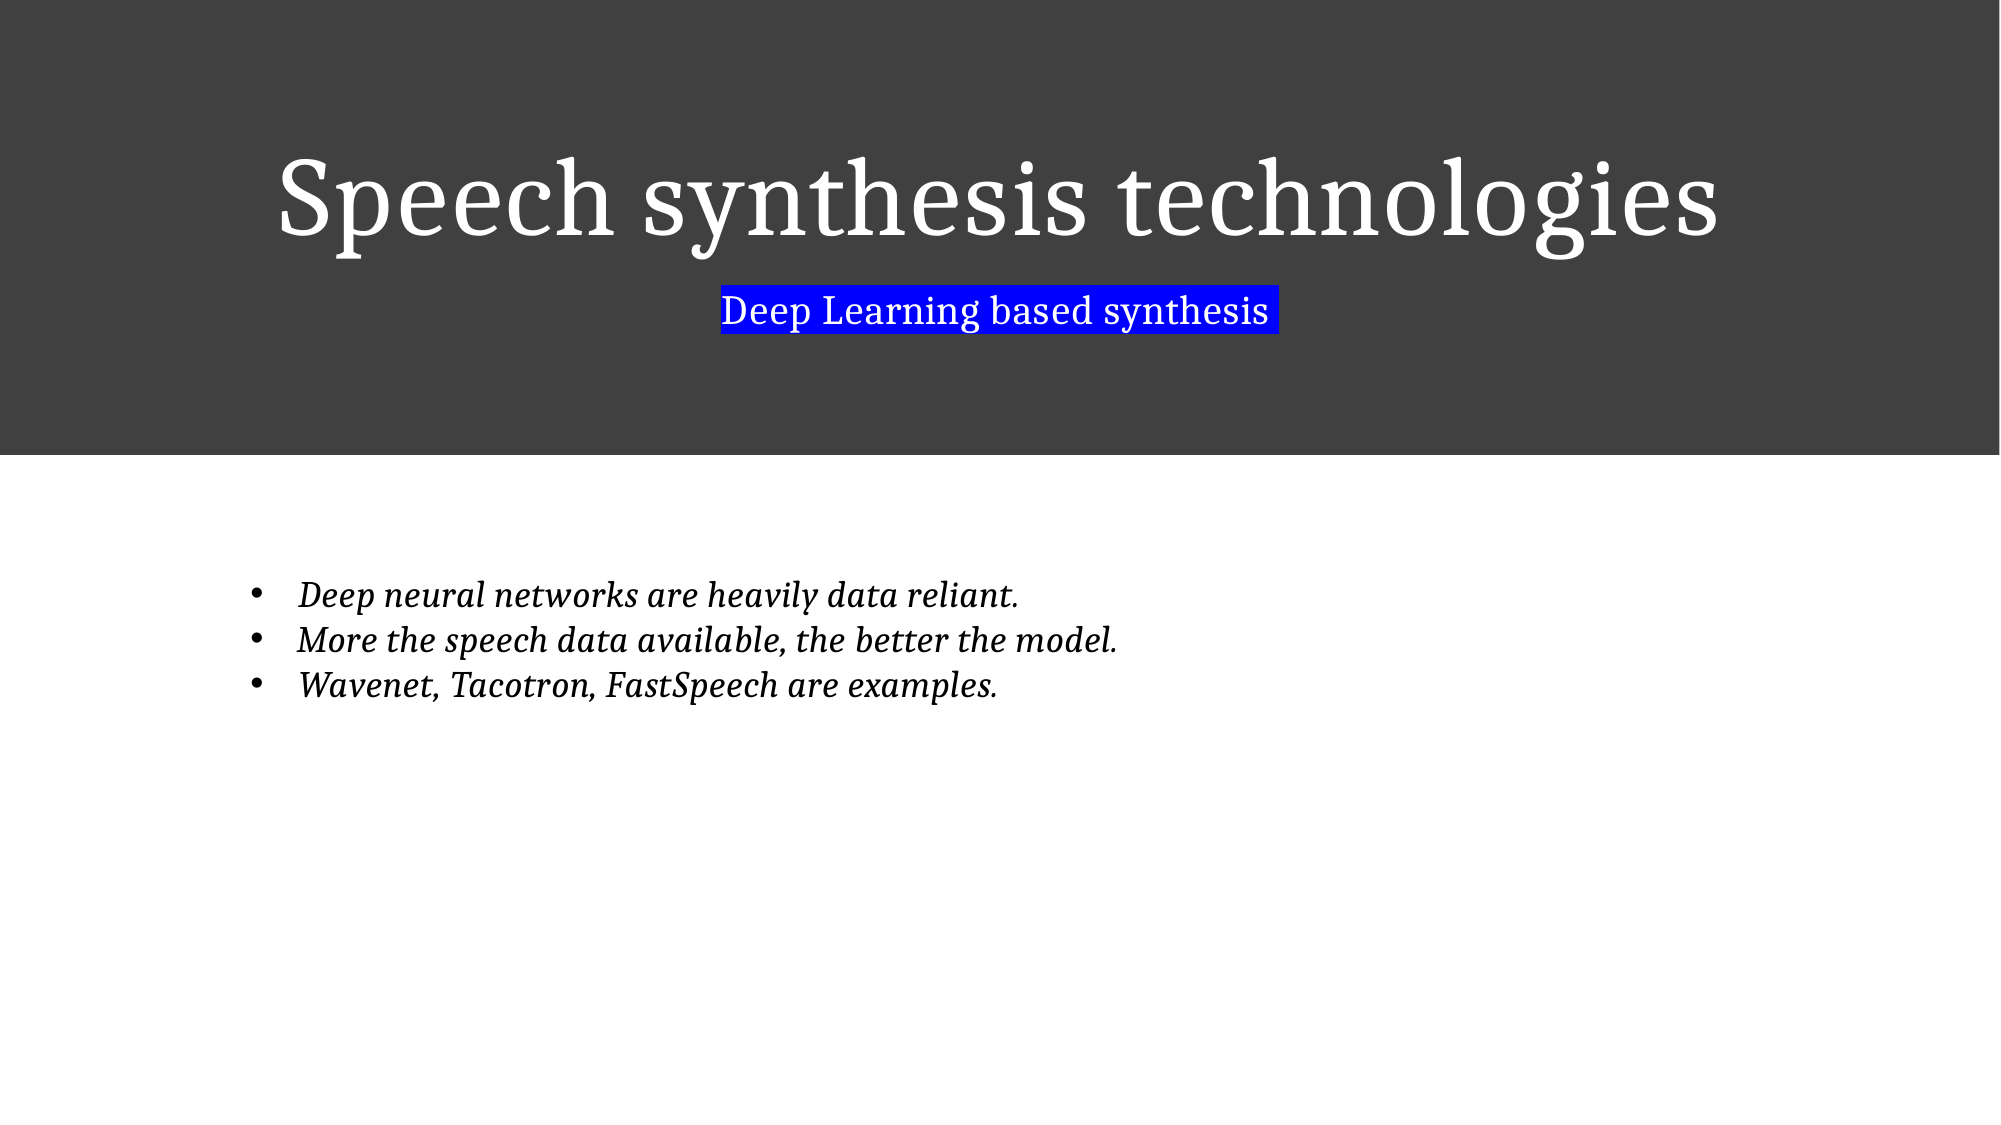

# Speech synthesis technologies
Deep Learning based synthesis
Deep neural networks are heavily data reliant.
More the speech data available, the better the model.
Wavenet, Tacotron, FastSpeech are examples.